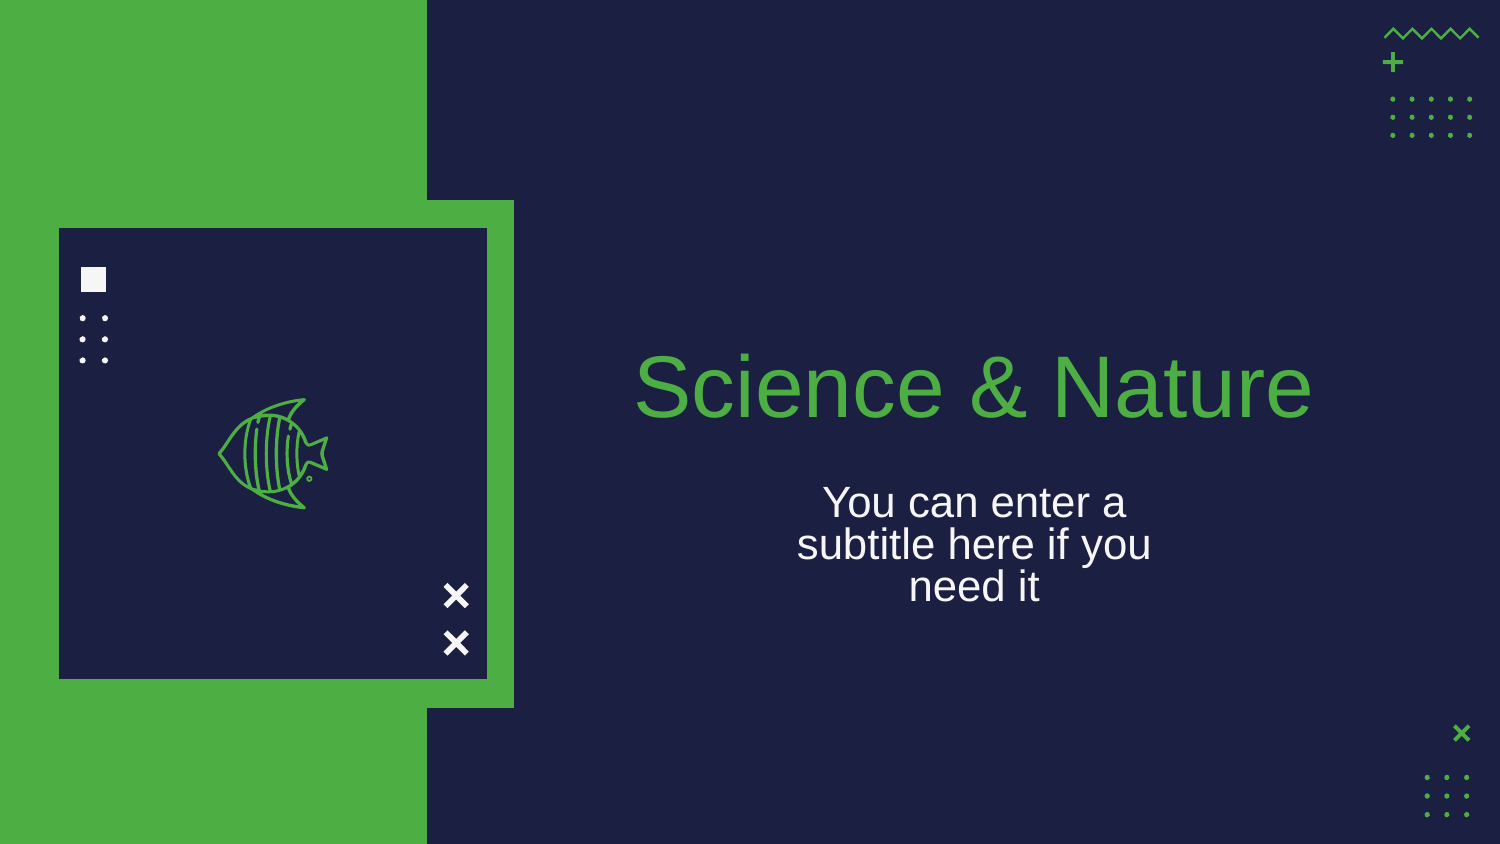

# Science & Nature

You can enter a subtitle here if you need it